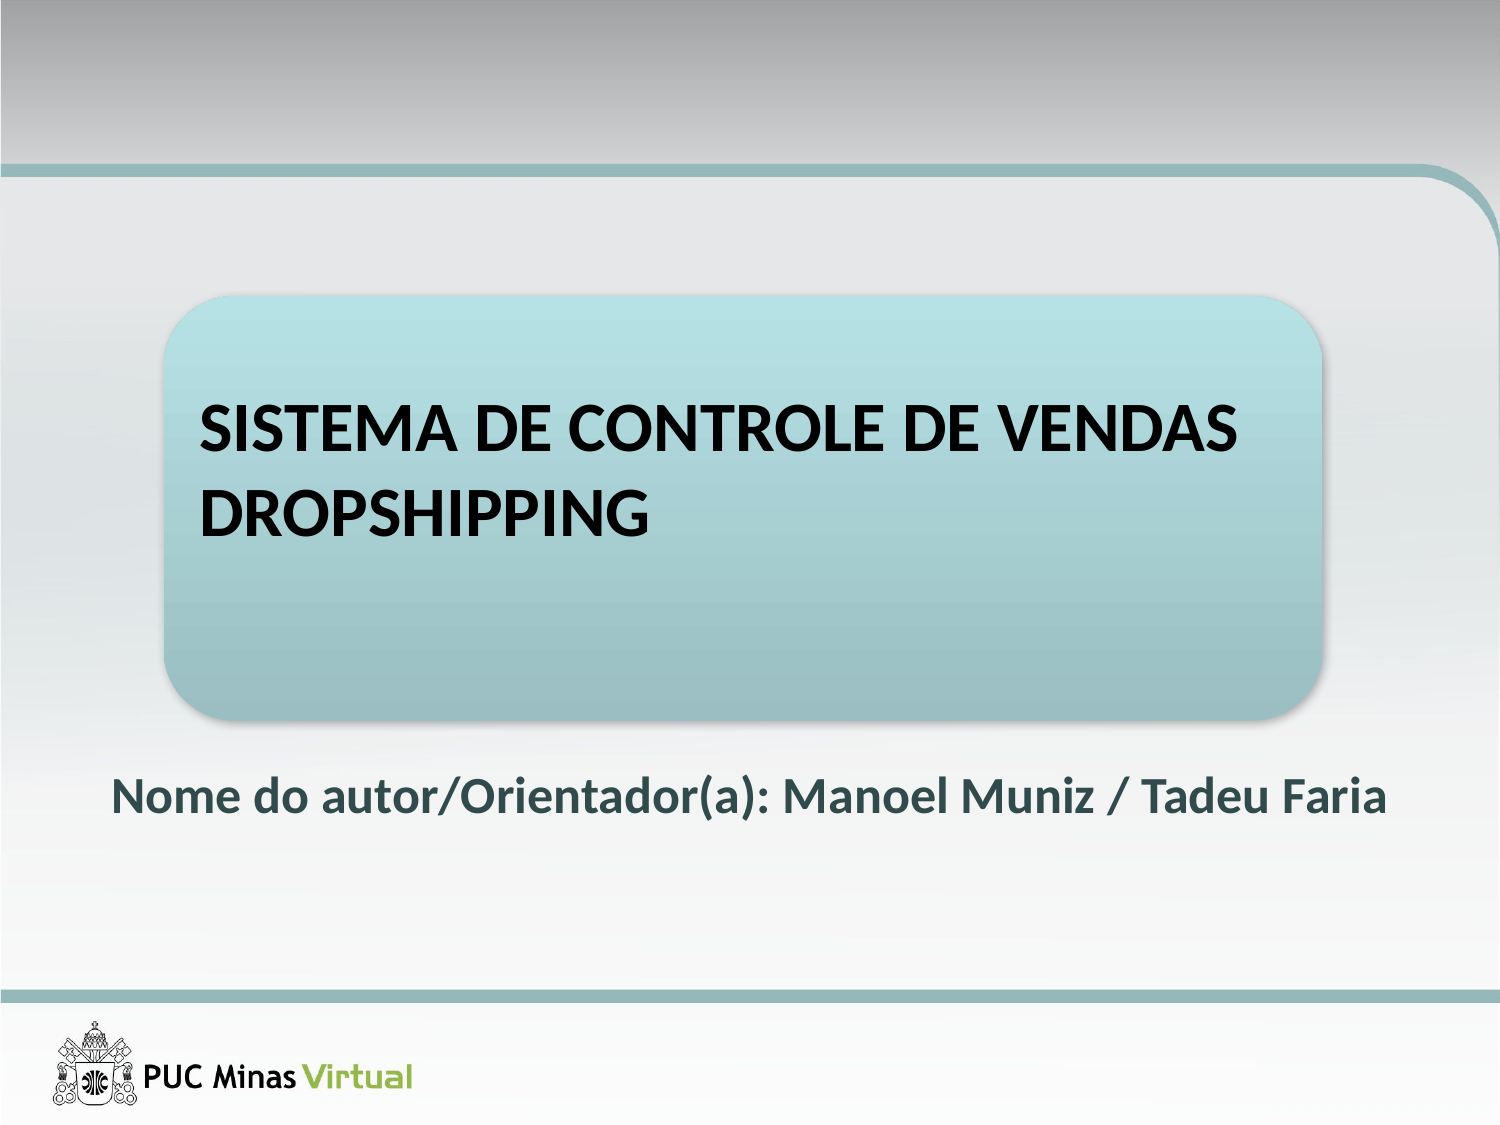

SISTEMA DE CONTROLE DE VENDAS DROPSHIPPING

Nome do autor/Orientador(a): Manoel Muniz / Tadeu Faria